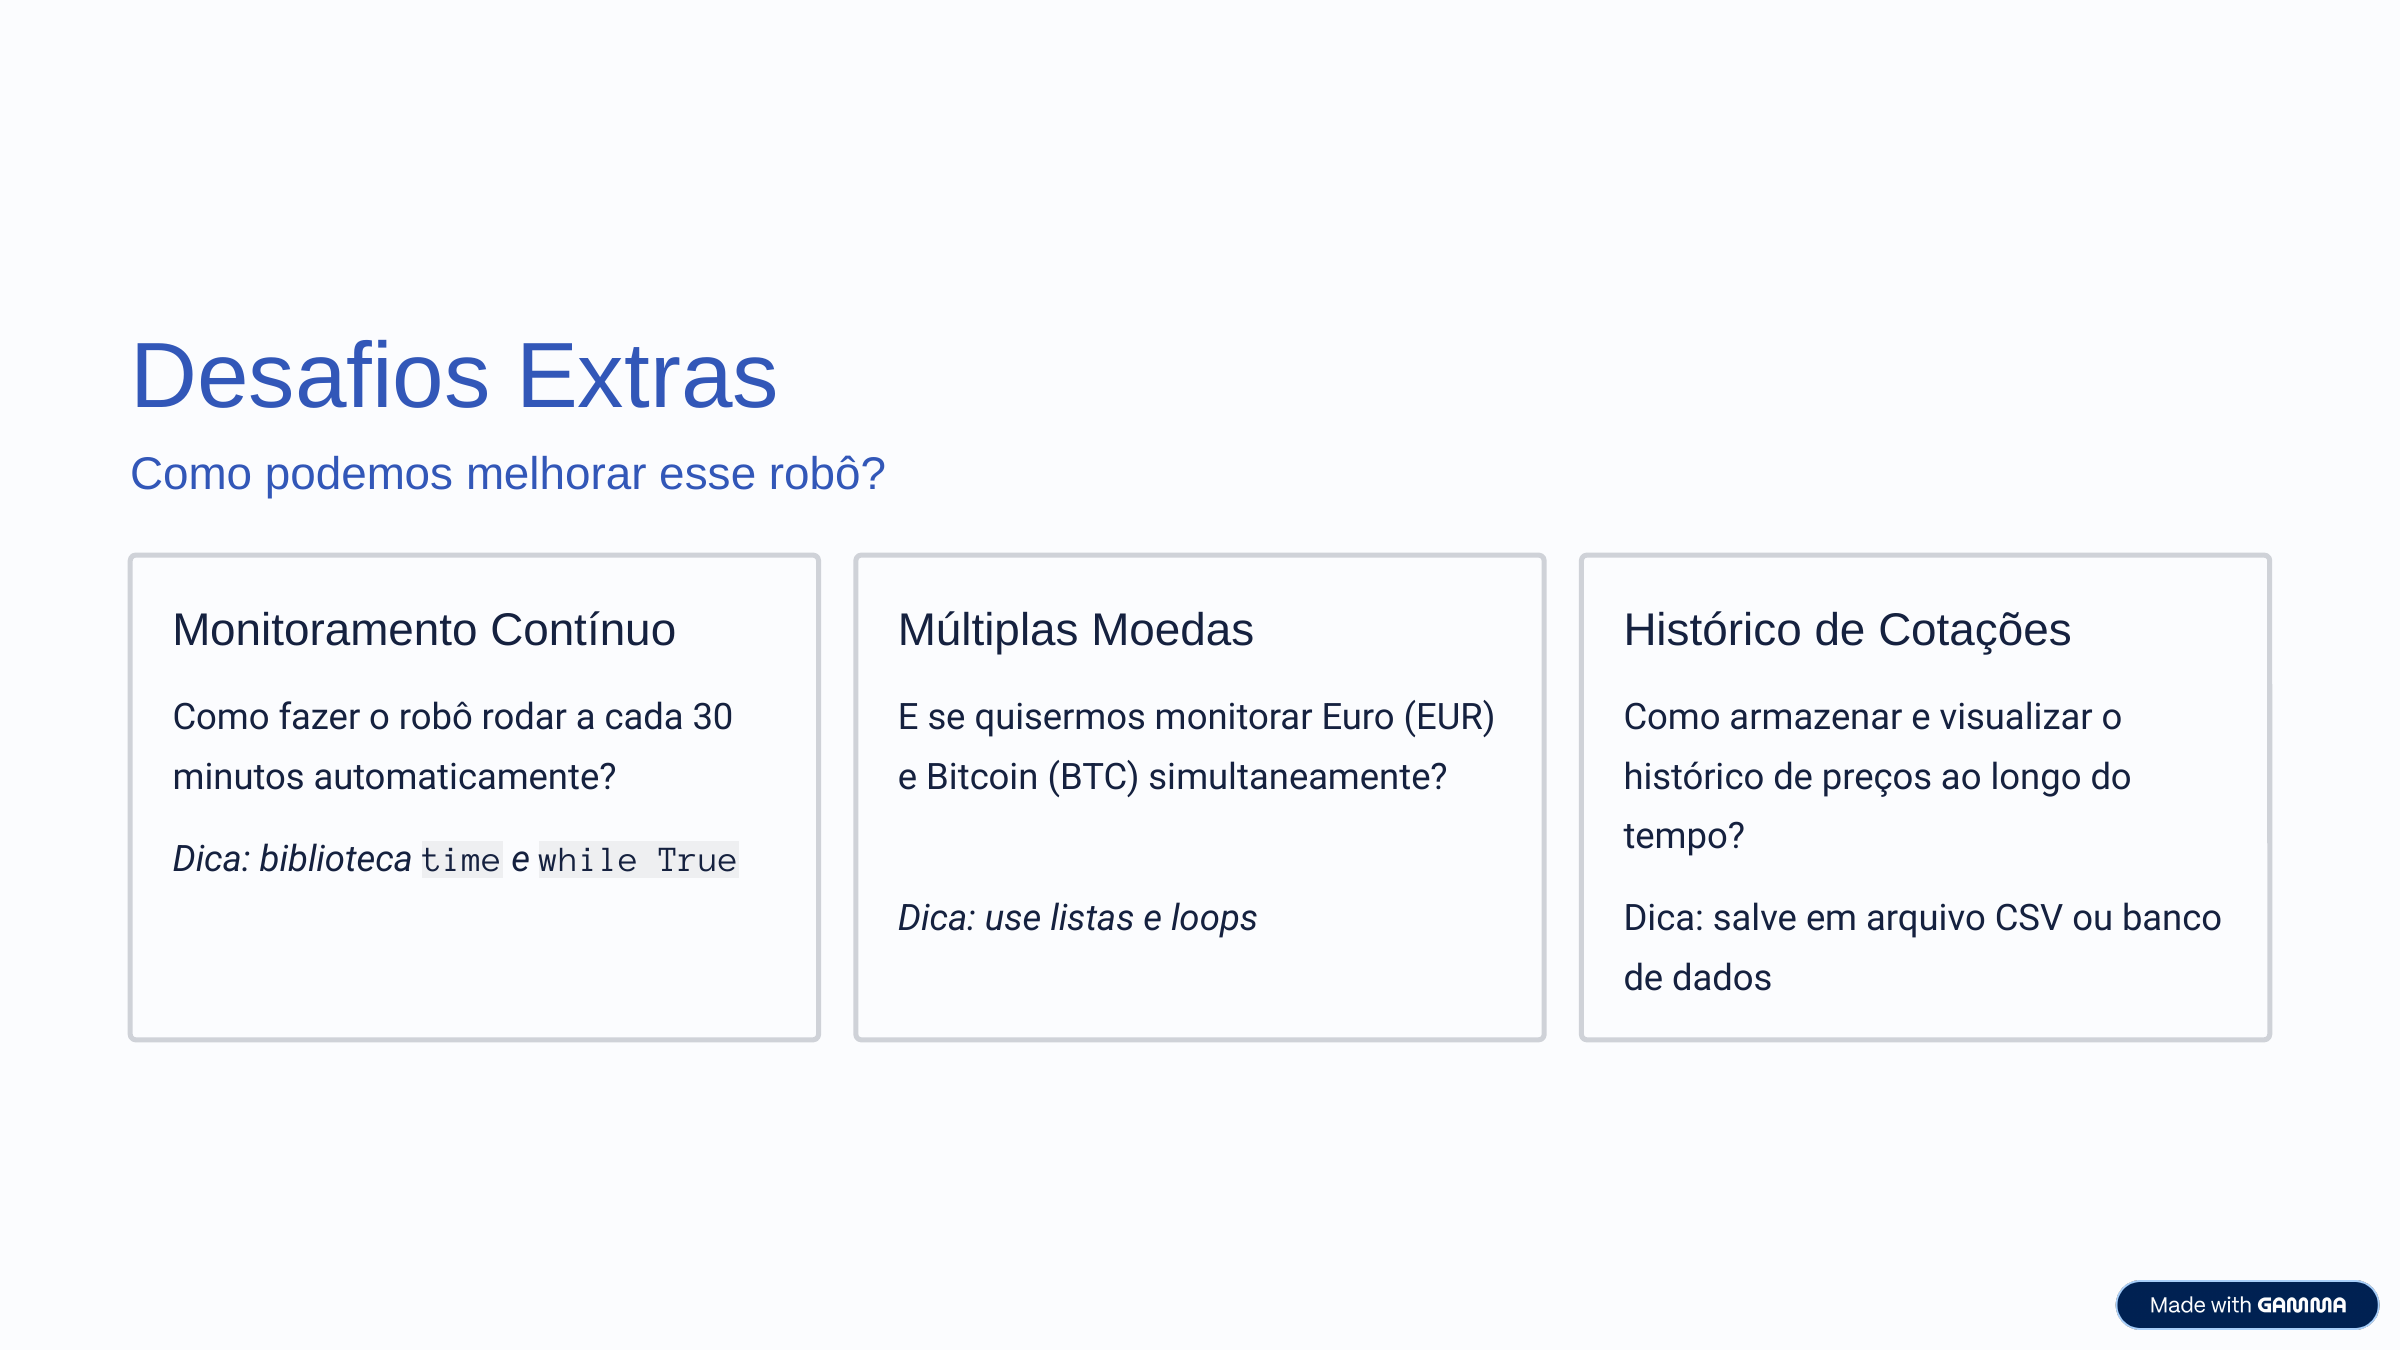

Desafios Extras
Como podemos melhorar esse robô?

Monitoramento Contínuo
Múltiplas Moedas
Histórico de Cotações
Como fazer o robô rodar a cada 30 minutos automaticamente?
E se quisermos monitorar Euro (EUR) e Bitcoin (BTC) simultaneamente?
Como armazenar e visualizar o histórico de preços ao longo do tempo?
Dica: biblioteca time e while True
Dica: use listas e loops
Dica: salve em arquivo CSV ou banco de dados